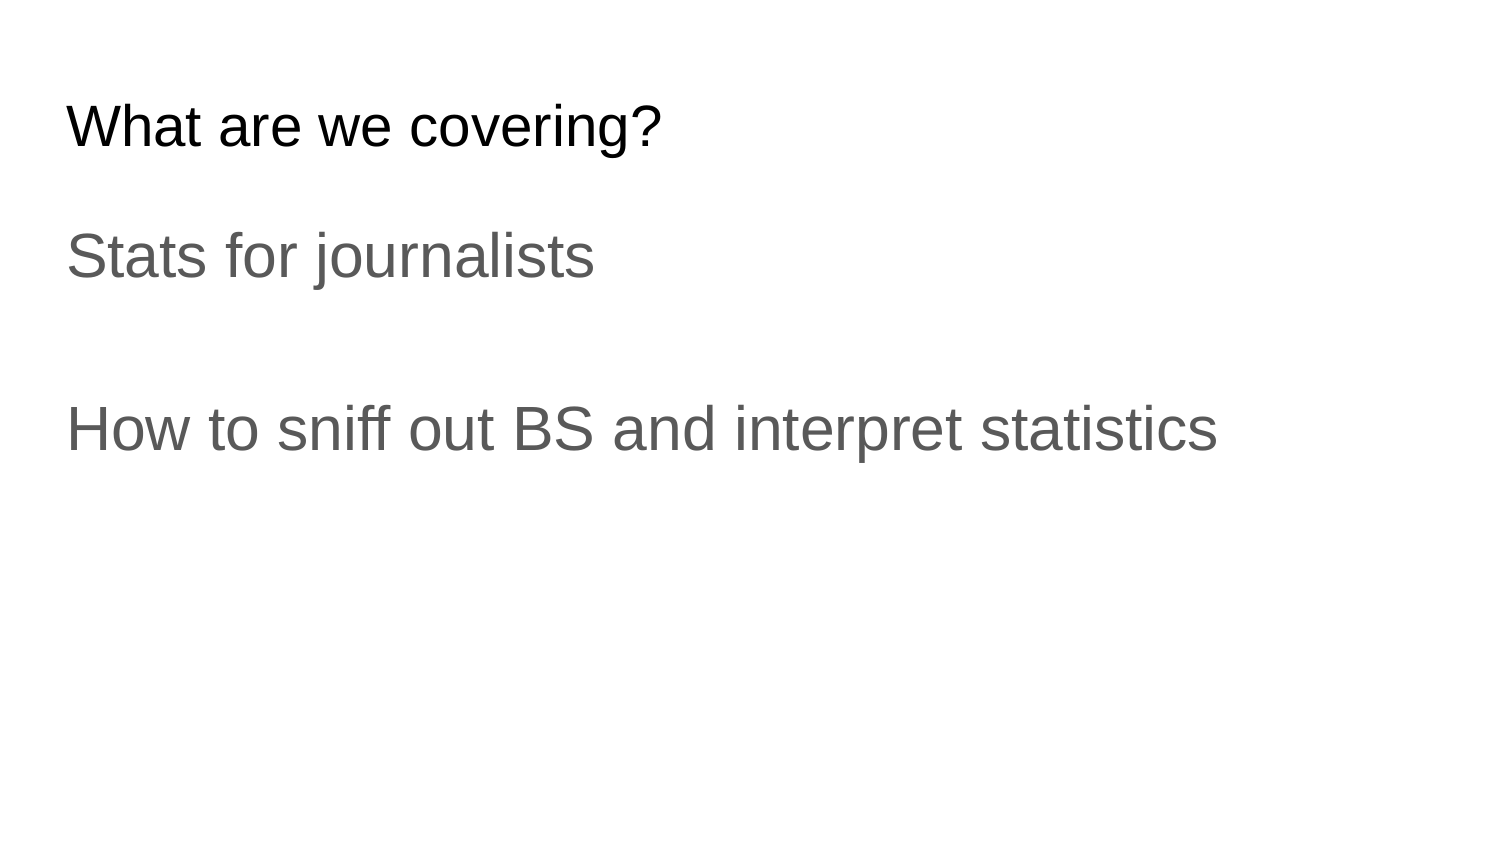

# What are we covering?
Stats for journalists

How to sniff out BS and interpret statistics